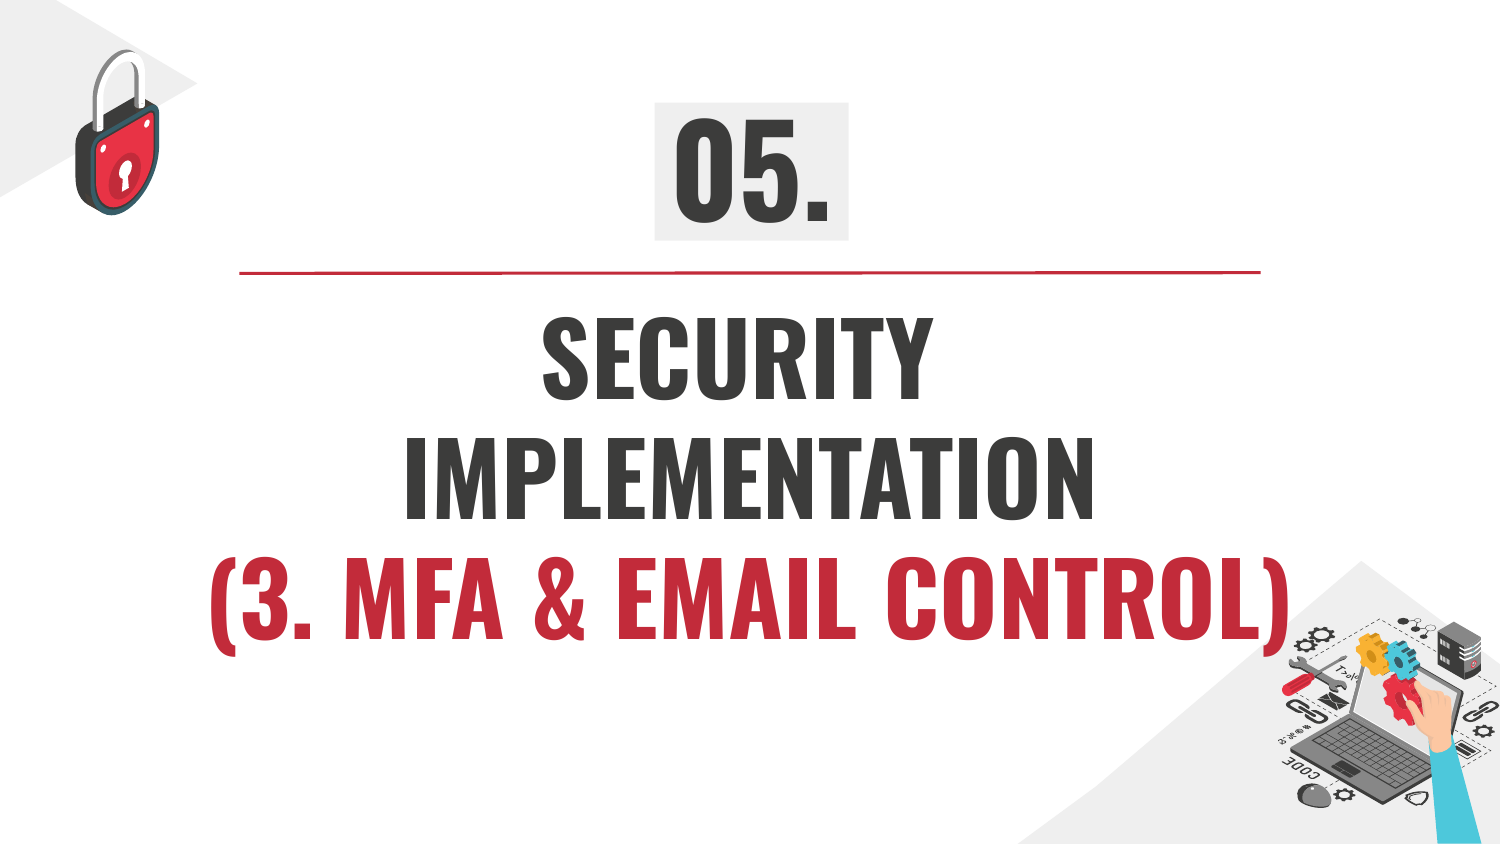

05.
# SECURITY IMPLEMENTATION (3. MFA & EMAIL CONTROL)